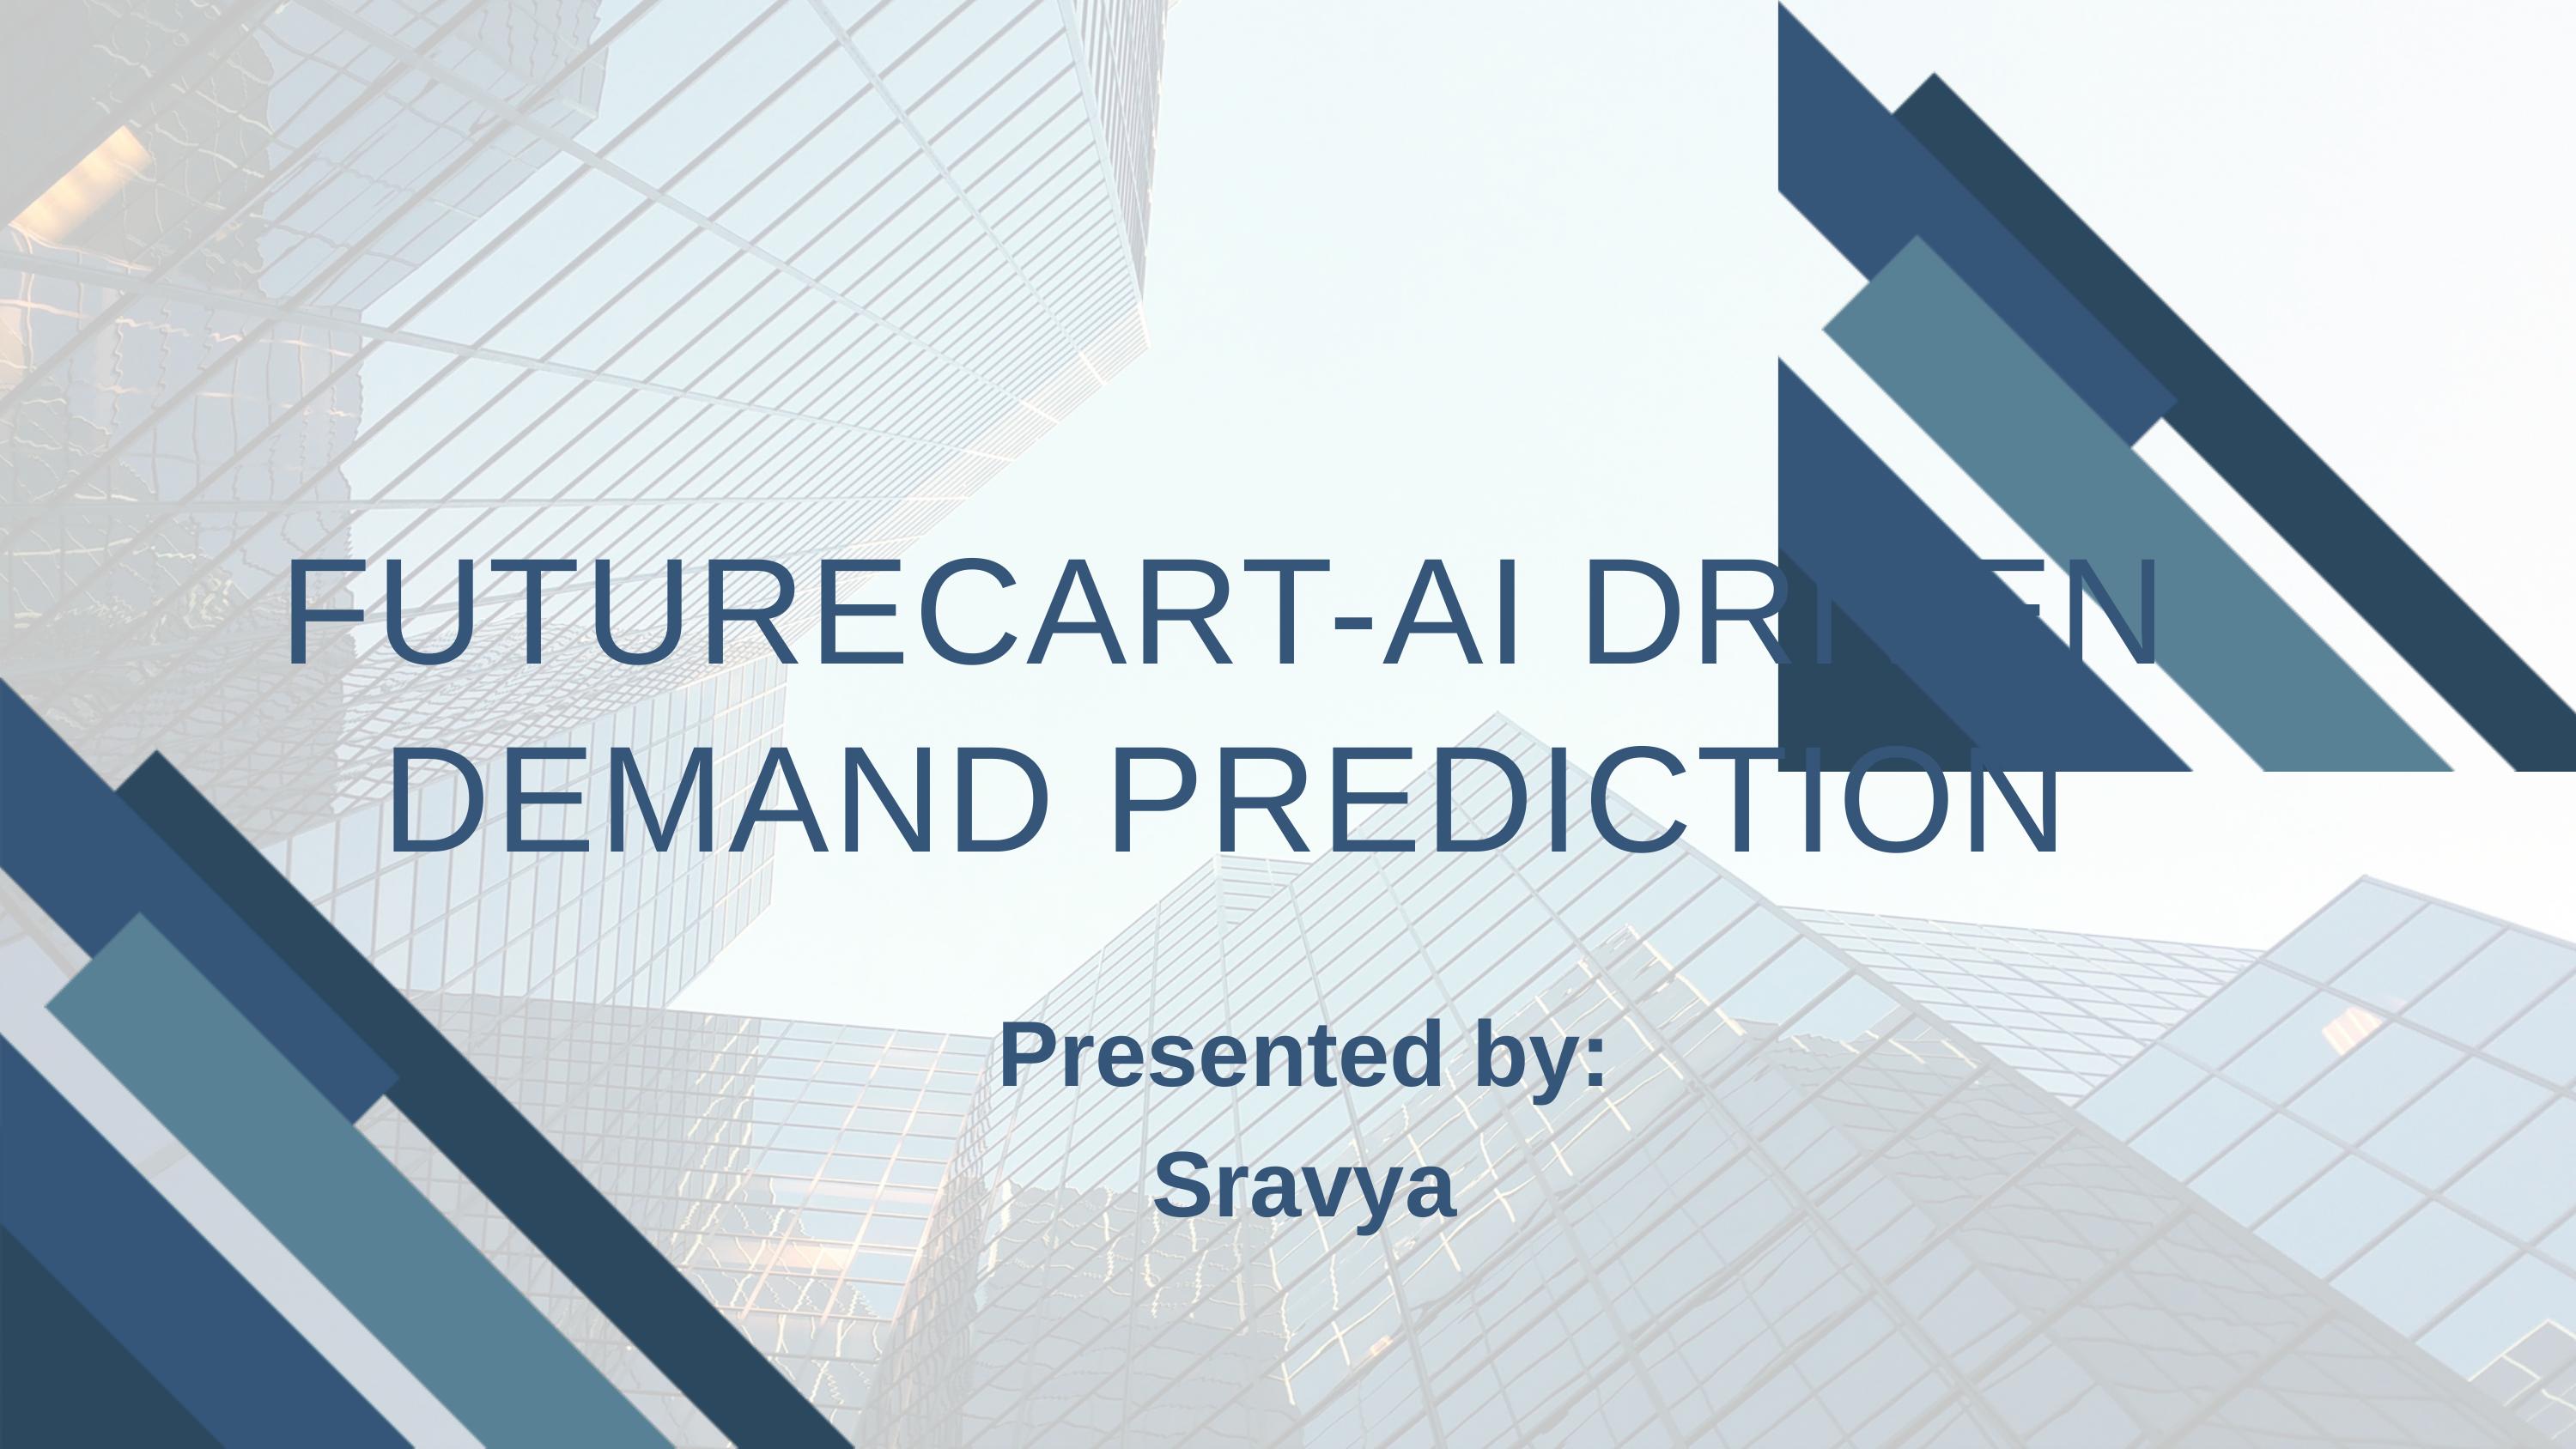

FUTURECART-AI DRIVEN DEMAND PREDICTION

Presented by:
Sravya